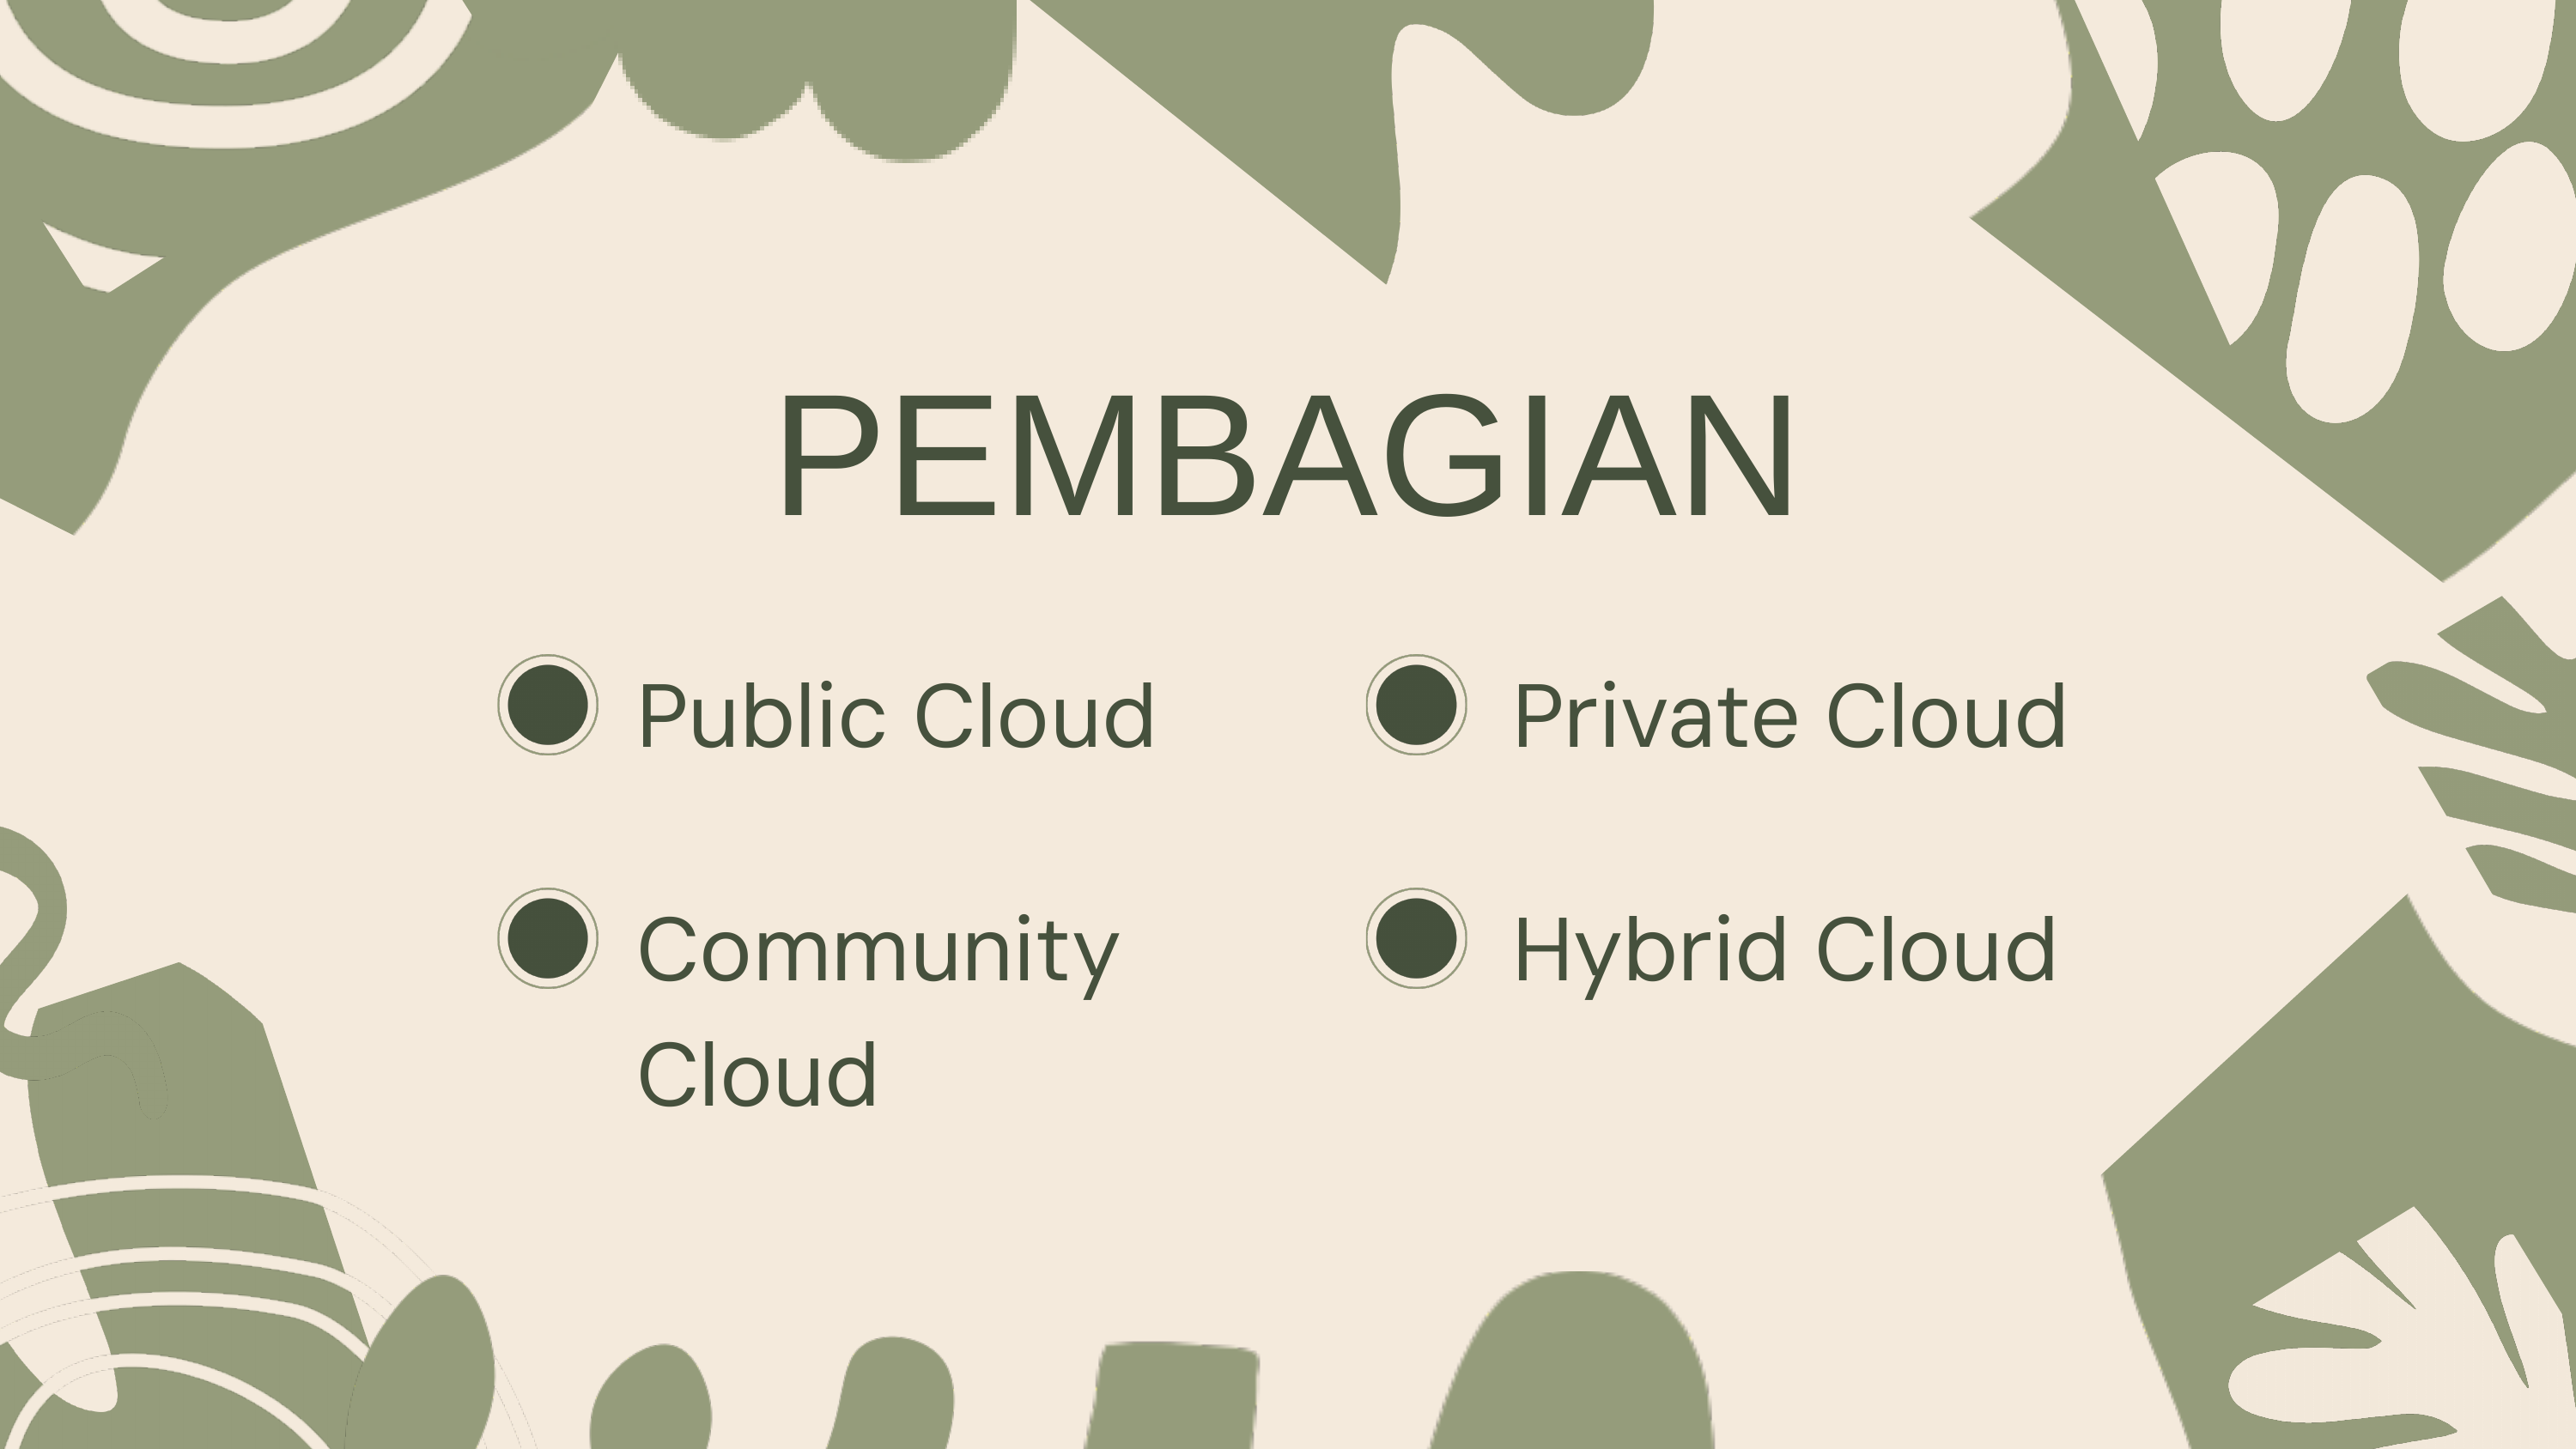

PEMBAGIAN

Public Cloud
Private Cloud

Community Cloud
Hybrid Cloud